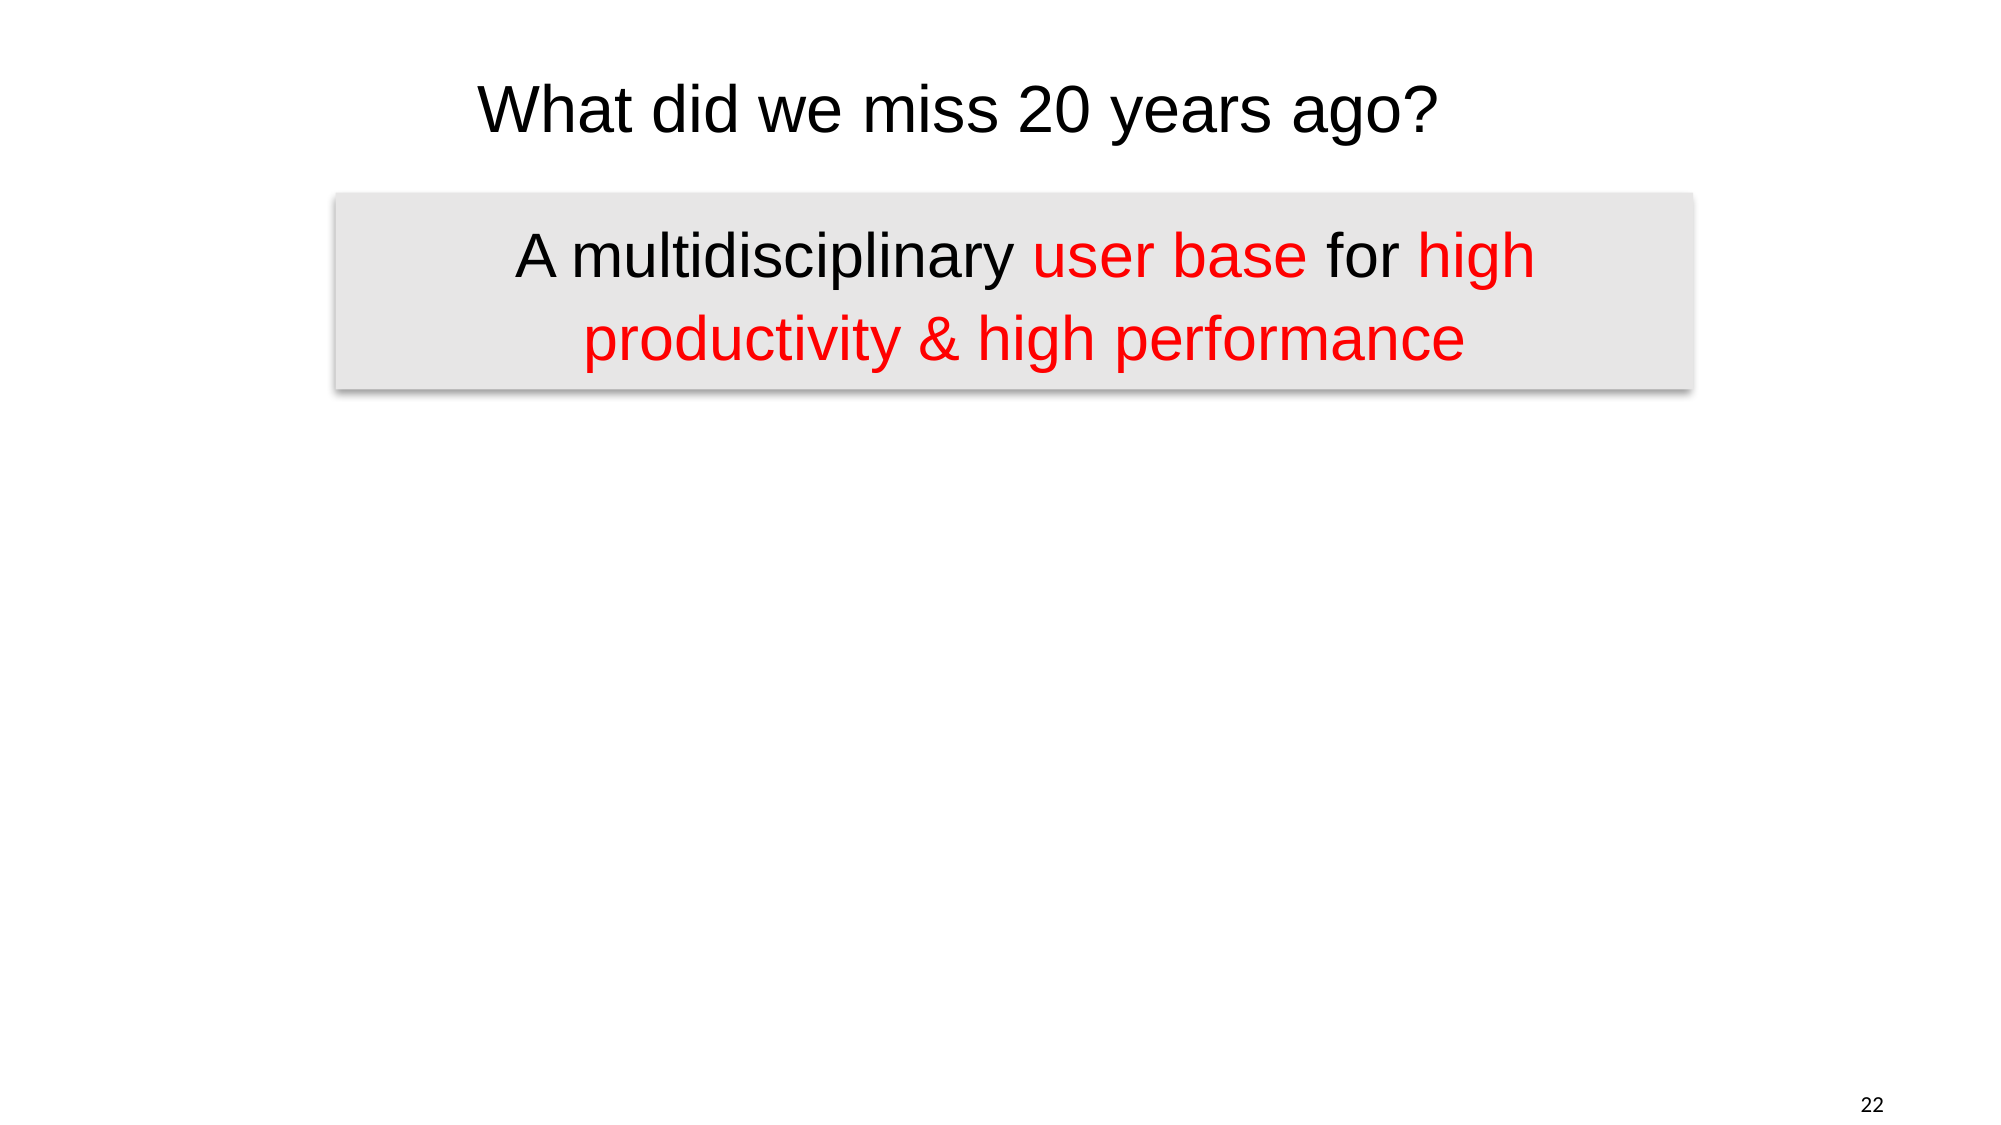

What did we miss 20 years ago?
A multidisciplinary user base for high productivity & high performance